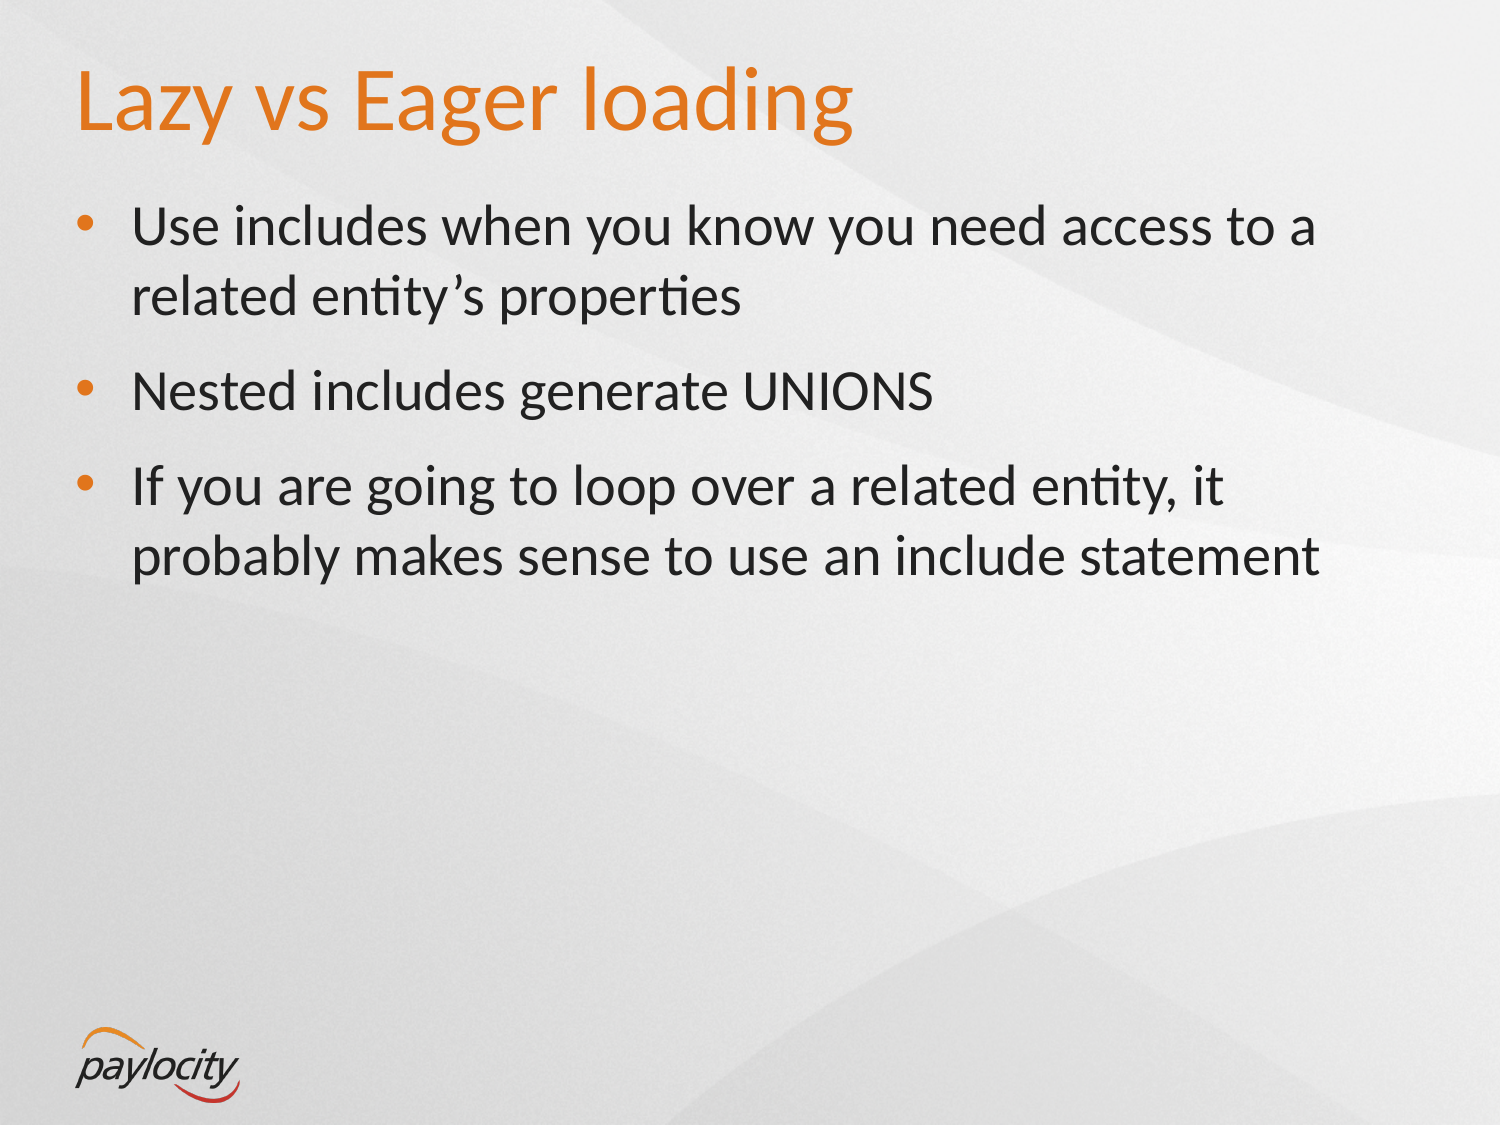

# Lazy vs Eager loading
Use includes when you know you need access to a related entity’s properties
Nested includes generate UNIONS
If you are going to loop over a related entity, it probably makes sense to use an include statement